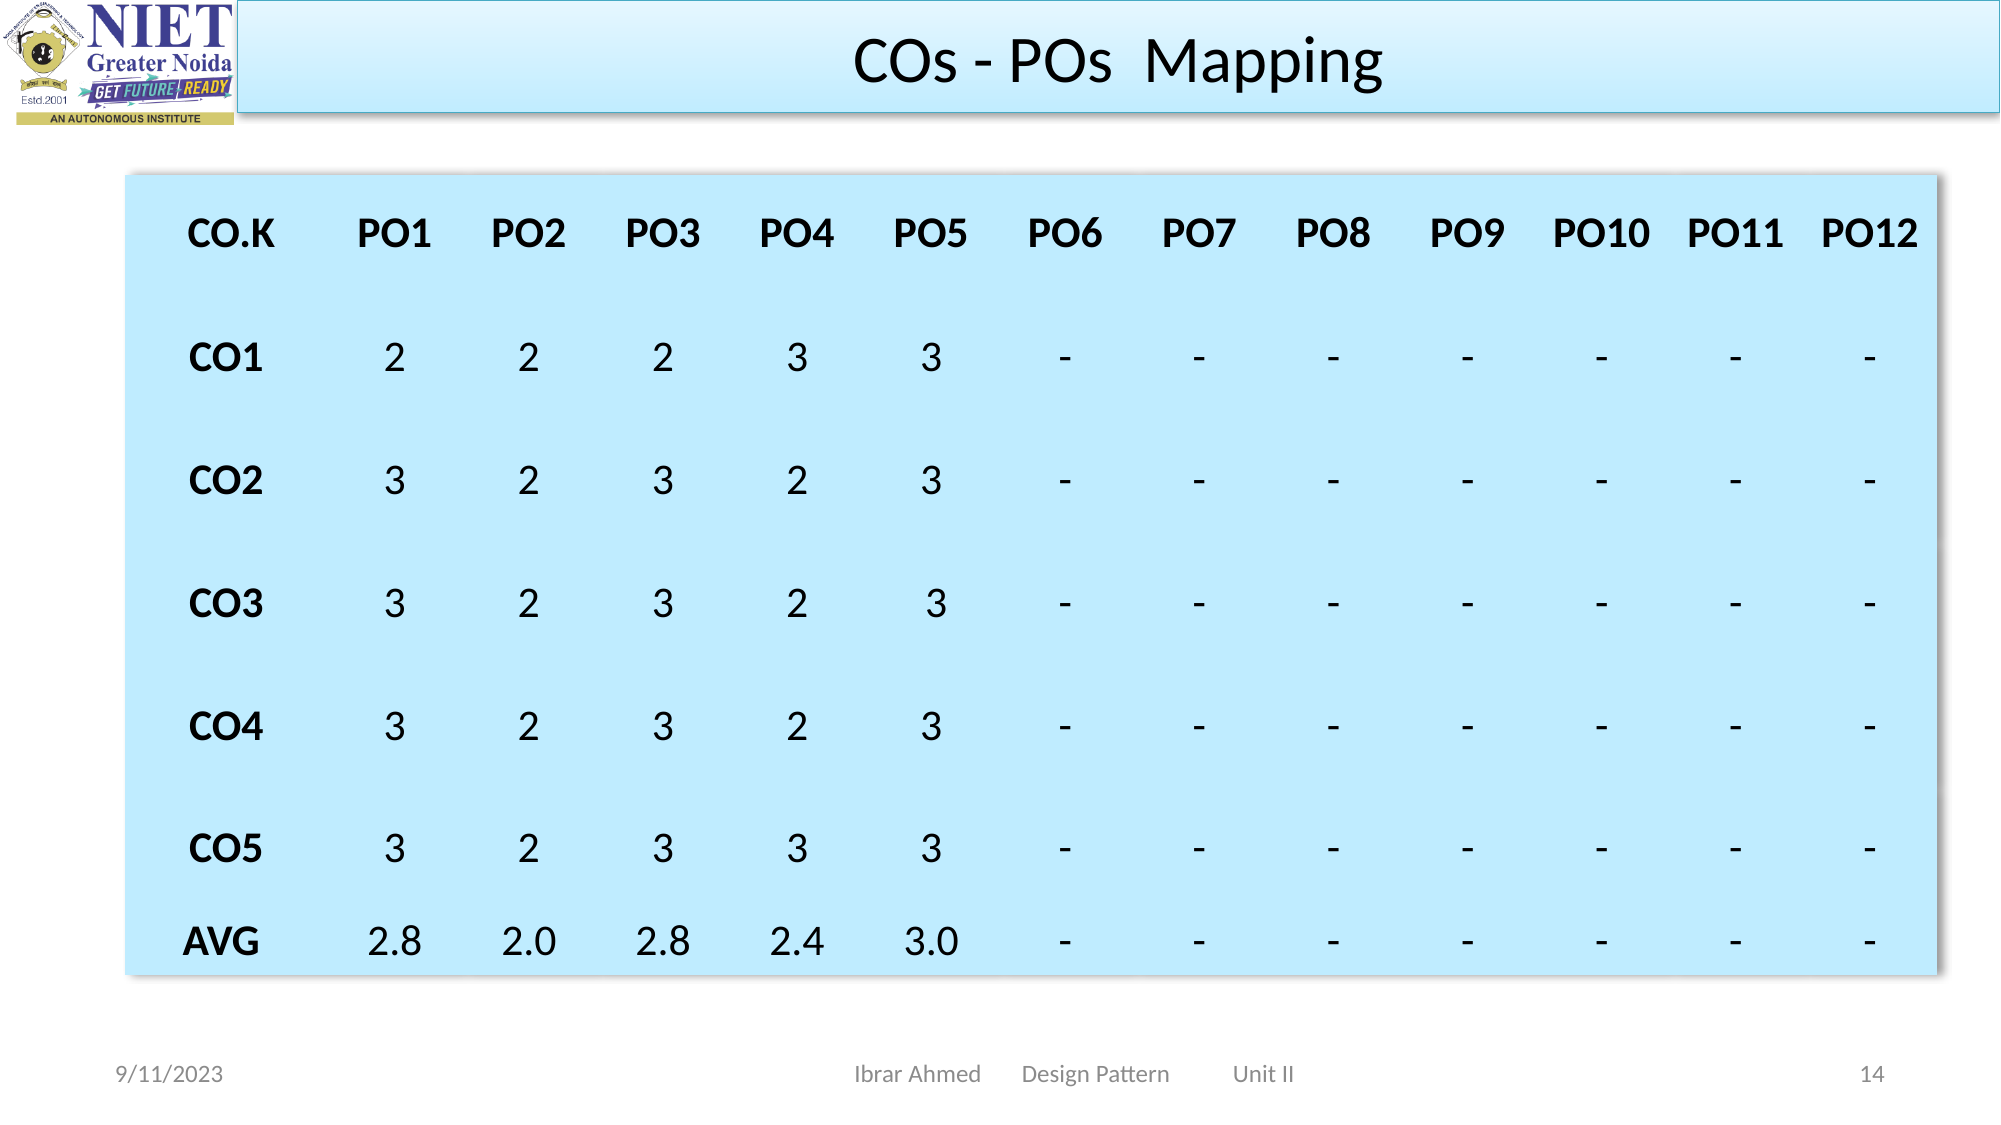

COs - POs  Mapping
| CO.K | PO1 | PO2 | PO3 | PO4 | PO5 | PO6 | PO7 | PO8 | PO9 | PO10 | PO11 | PO12 |
| --- | --- | --- | --- | --- | --- | --- | --- | --- | --- | --- | --- | --- |
| CO1 | 2 | 2 | 2 | 3 | 3 | - | - | - | - | - | - | - |
| CO2 | 3 | 2 | 3 | 2 | 3 | - | - | - | - | - | - | - |
| CO3 | 3 | 2 | 3 | 2 | 3 | - | - | - | - | - | - | - |
| CO4 | 3 | 2 | 3 | 2 | 3 | - | - | - | - | - | - | - |
| CO5 | 3 | 2 | 3 | 3 | 3 | - | - | - | - | - | - | - |
| AVG | 2.8 | 2.0 | 2.8 | 2.4 | 3.0 | - | - | - | - | - | - | - |
Ibrar Ahmed       Design Pattern           Unit II
9/11/2023
14